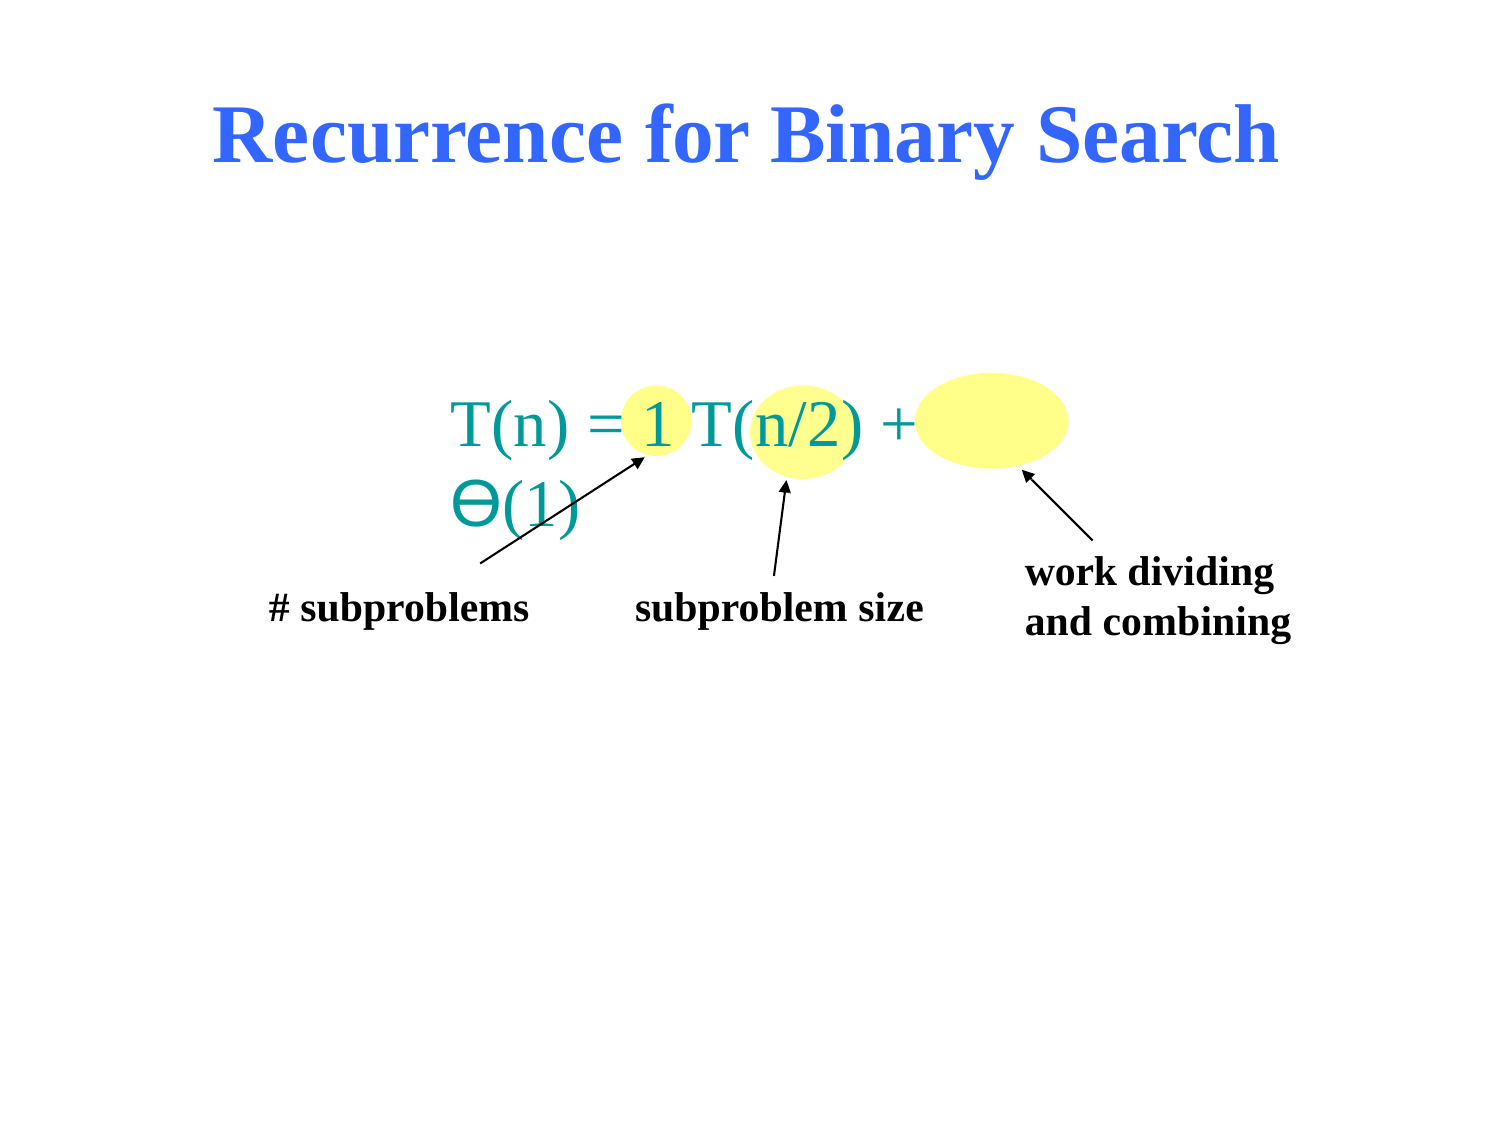

# Recurrence for Binary Search

T(n) = 1 T(n/2) + Ө(1)

work dividing  and combining
# subproblems
subproblem size